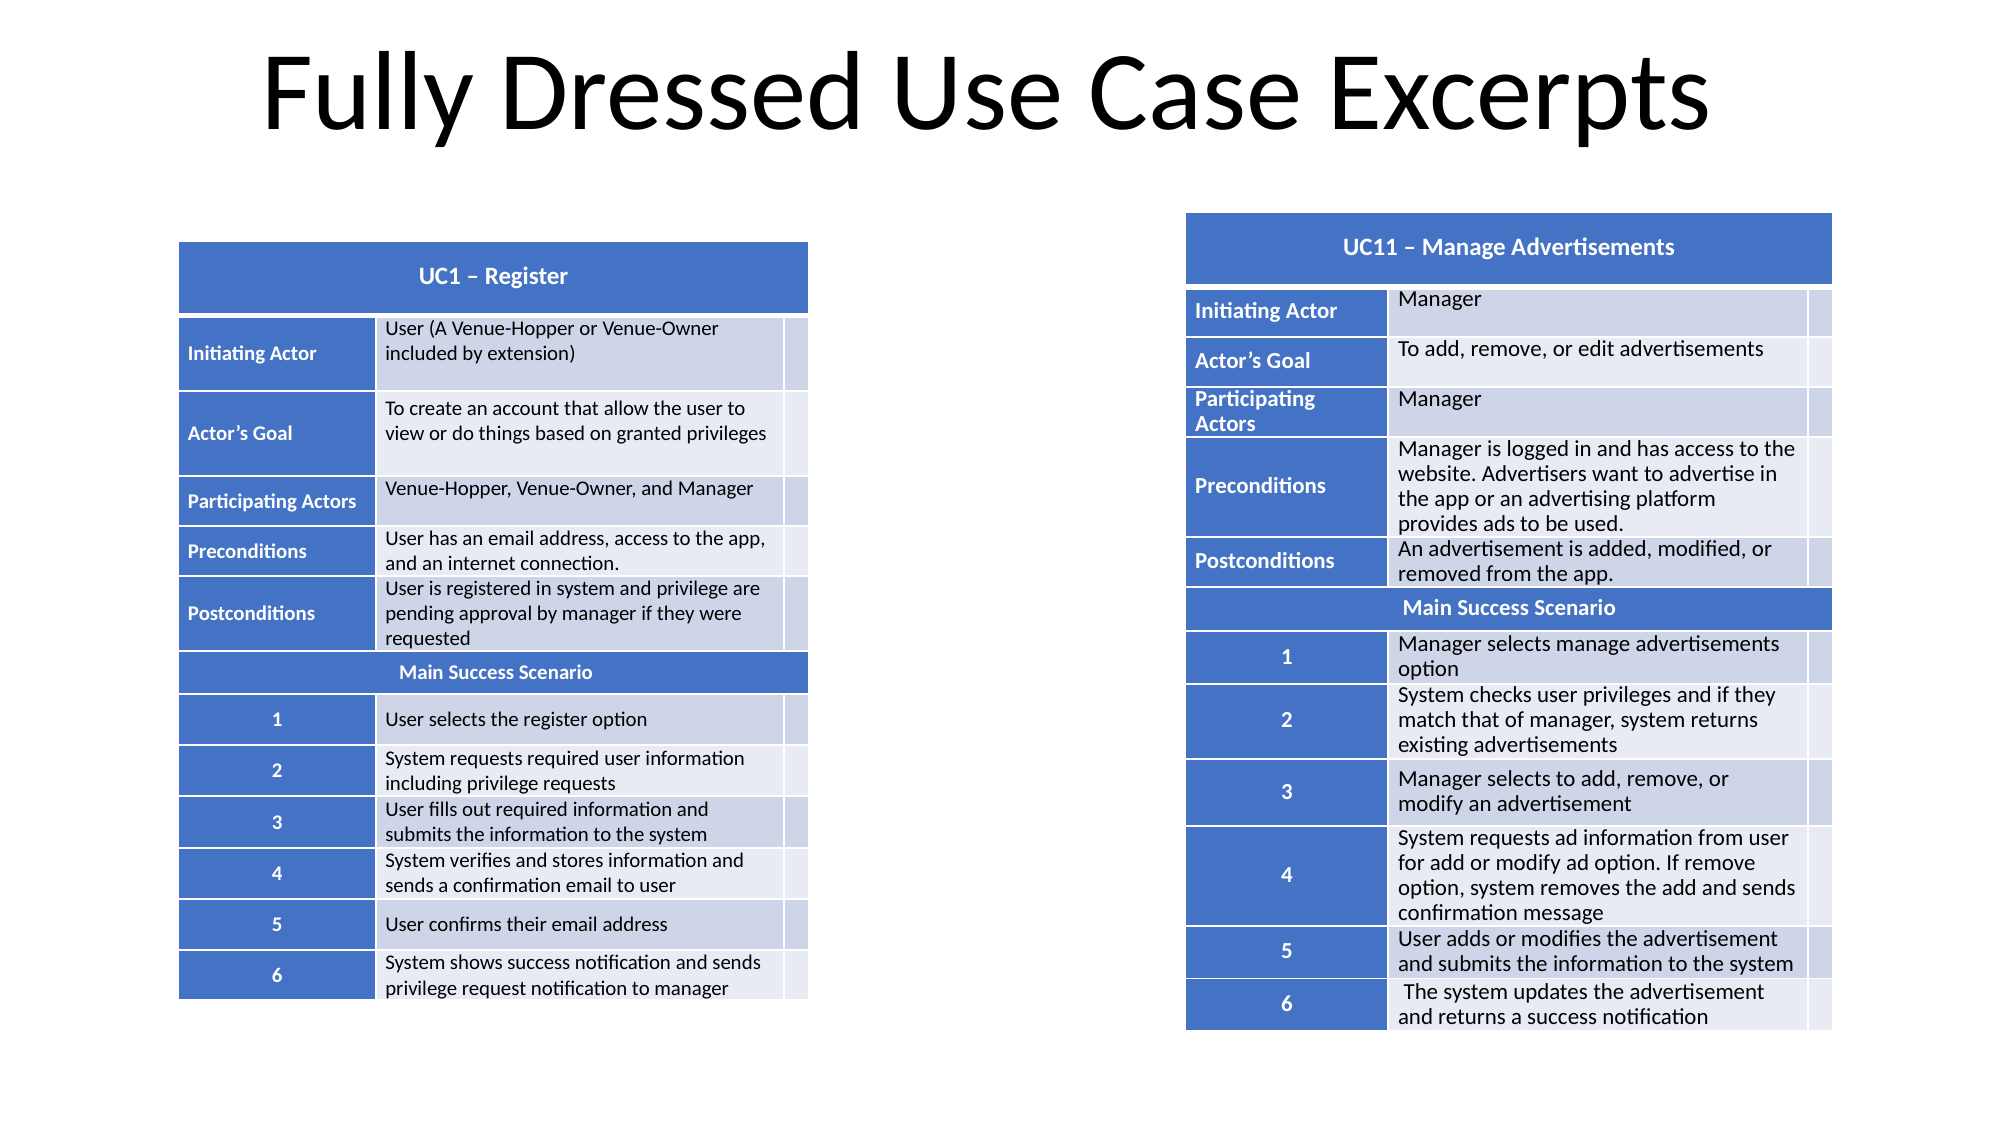

# Fully Dressed Use Case Excerpts
| UC11 – Manage Advertisements |  |  |
| --- | --- | --- |
| Initiating Actor | Manager |  |
| Actor’s Goal | To add, remove, or edit advertisements |  |
| Participating Actors | Manager |  |
| Preconditions | Manager is logged in and has access to the website. Advertisers want to advertise in the app or an advertising platform provides ads to be used. |  |
| Postconditions | An advertisement is added, modified, or removed from the app. |  |
| Main Success Scenario |  |  |
| 1 | Manager selects manage advertisements option |  |
| 2 | System checks user privileges and if they match that of manager, system returns existing advertisements |  |
| 3 | Manager selects to add, remove, or modify an advertisement |  |
| 4 | System requests ad information from user for add or modify ad option. If remove option, system removes the add and sends confirmation message |  |
| 5 | User adds or modifies the advertisement and submits the information to the system |  |
| 6 | The system updates the advertisement and returns a success notification |  |
| UC1 – Register |  |  |
| --- | --- | --- |
| Initiating Actor | User (A Venue-Hopper or Venue-Owner included by extension) |  |
| Actor’s Goal | To create an account that allow the user to view or do things based on granted privileges |  |
| Participating Actors | Venue-Hopper, Venue-Owner, and Manager |  |
| Preconditions | User has an email address, access to the app, and an internet connection. |  |
| Postconditions | User is registered in system and privilege are pending approval by manager if they were requested |  |
| Main Success Scenario |  |  |
| 1 | User selects the register option |  |
| 2 | System requests required user information including privilege requests |  |
| 3 | User fills out required information and submits the information to the system |  |
| 4 | System verifies and stores information and sends a confirmation email to user |  |
| 5 | User confirms their email address |  |
| 6 | System shows success notification and sends privilege request notification to manager |  |